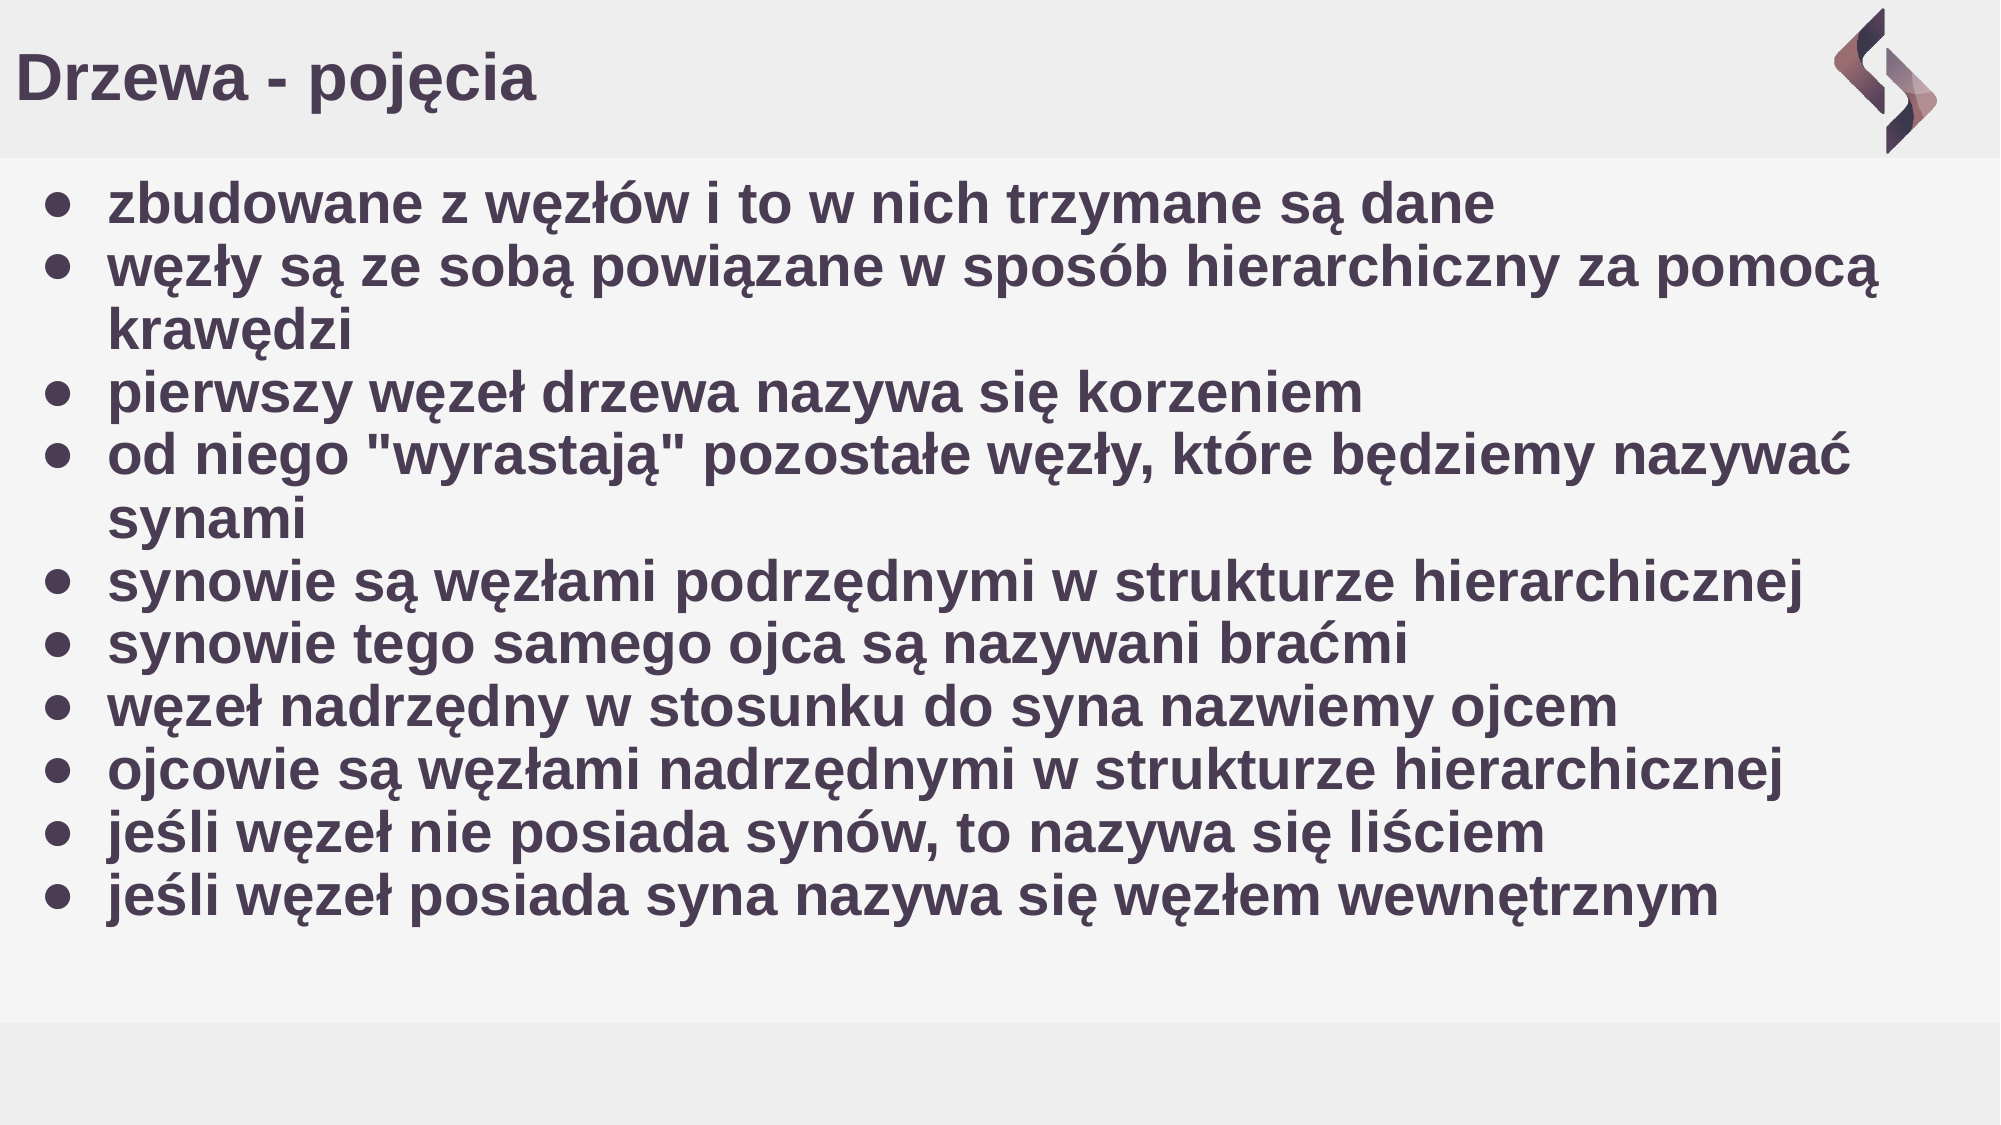

# Drzewa - pojęcia
zbudowane z węzłów i to w nich trzymane są dane
węzły są ze sobą powiązane w sposób hierarchiczny za pomocą krawędzi
pierwszy węzeł drzewa nazywa się korzeniem
od niego "wyrastają" pozostałe węzły, które będziemy nazywać synami
synowie są węzłami podrzędnymi w strukturze hierarchicznej
synowie tego samego ojca są nazywani braćmi
węzeł nadrzędny w stosunku do syna nazwiemy ojcem
ojcowie są węzłami nadrzędnymi w strukturze hierarchicznej
jeśli węzeł nie posiada synów, to nazywa się liściem
jeśli węzeł posiada syna nazywa się węzłem wewnętrznym